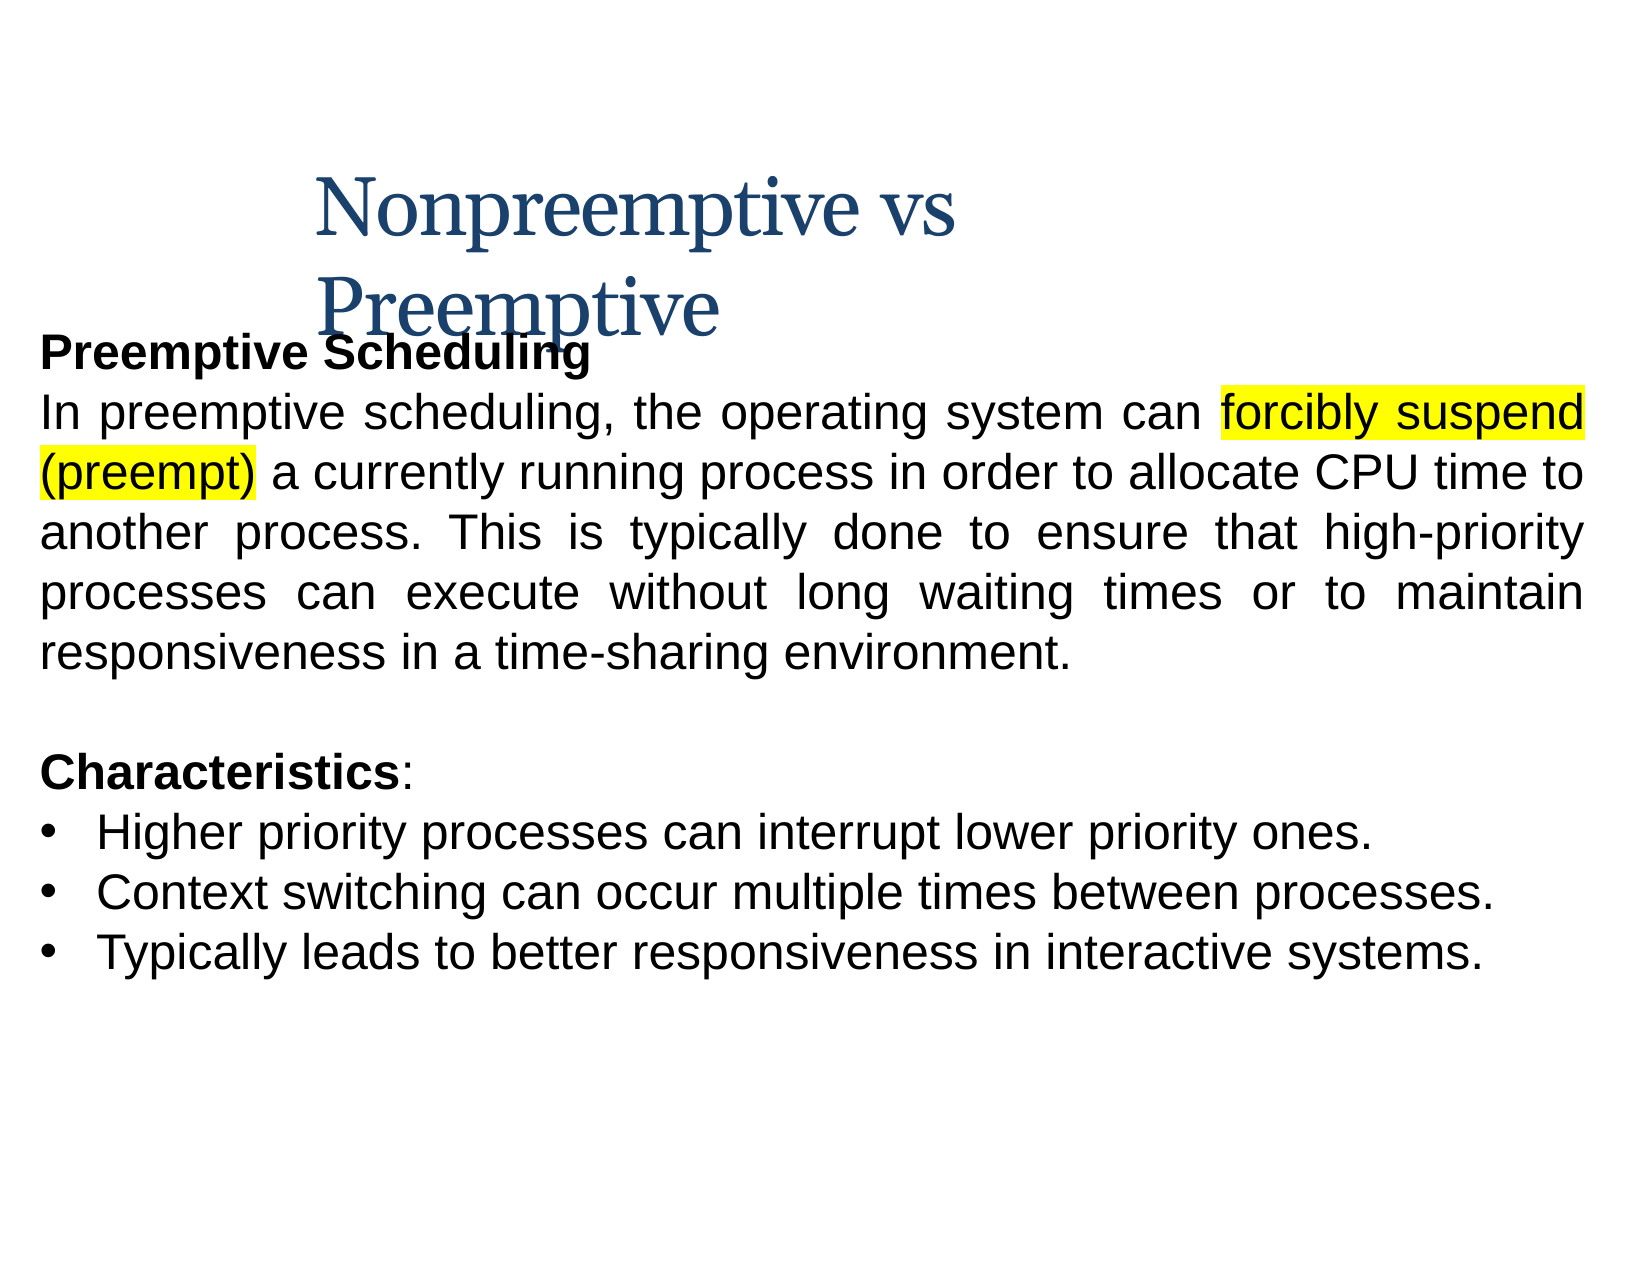

Nonpreemptive vs Preemptive
Preemptive Scheduling
In preemptive scheduling, the operating system can forcibly suspend (preempt) a currently running process in order to allocate CPU time to another process. This is typically done to ensure that high-priority processes can execute without long waiting times or to maintain responsiveness in a time-sharing environment.

Characteristics:
Higher priority processes can interrupt lower priority ones.
Context switching can occur multiple times between processes.
Typically leads to better responsiveness in interactive systems.